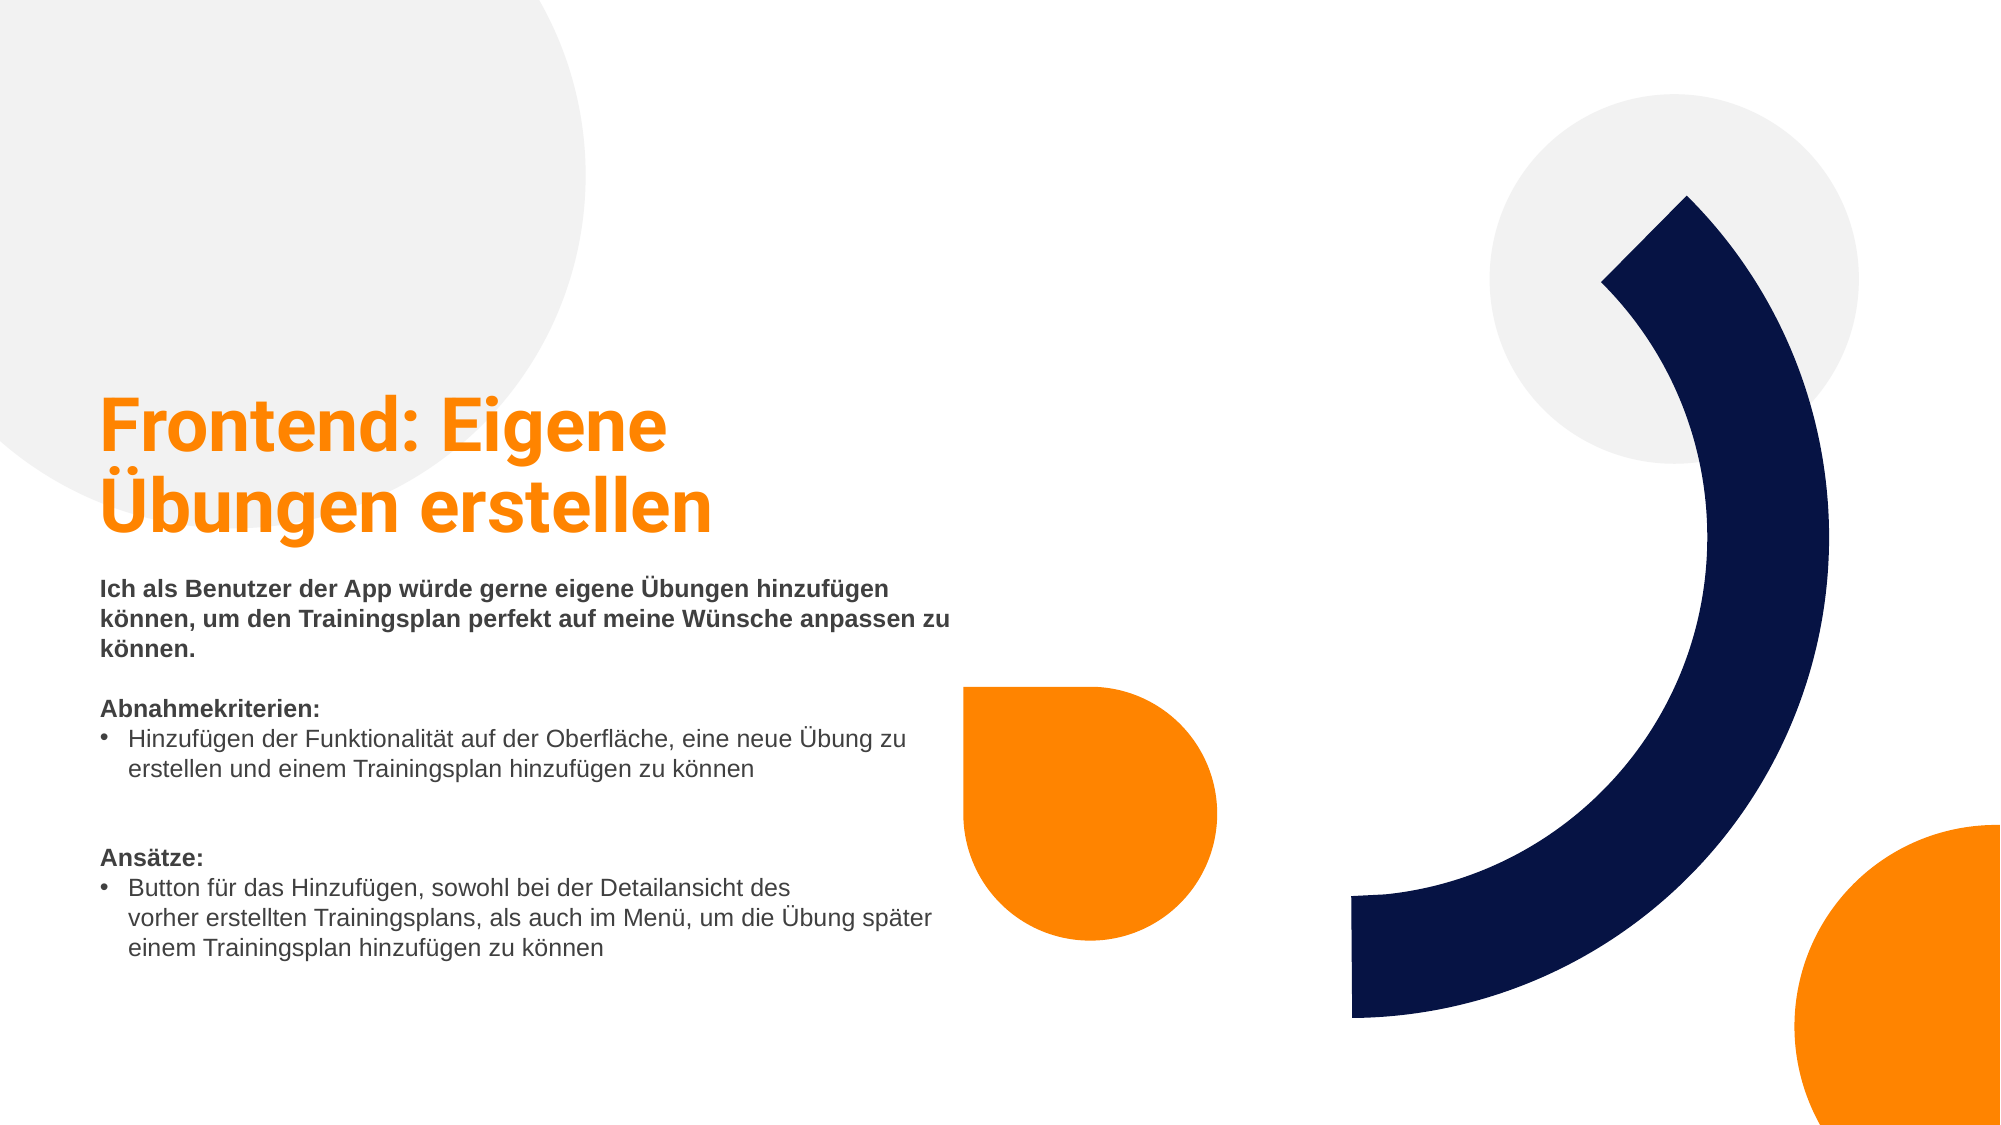

Frontend: Eigene Übungen erstellen
Ich als Benutzer der App würde gerne eigene Übungen hinzufügen können, um den Trainingsplan perfekt auf meine Wünsche anpassen zu können.

Abnahmekriterien:
Hinzufügen der Funktionalität auf der Oberfläche, eine neue Übung zu erstellen und einem Trainingsplan hinzufügen zu können

Ansätze:
Button für das Hinzufügen, sowohl bei der Detailansicht des vorher erstellten Trainingsplans, als auch im Menü, um die Übung später einem Trainingsplan hinzufügen zu können